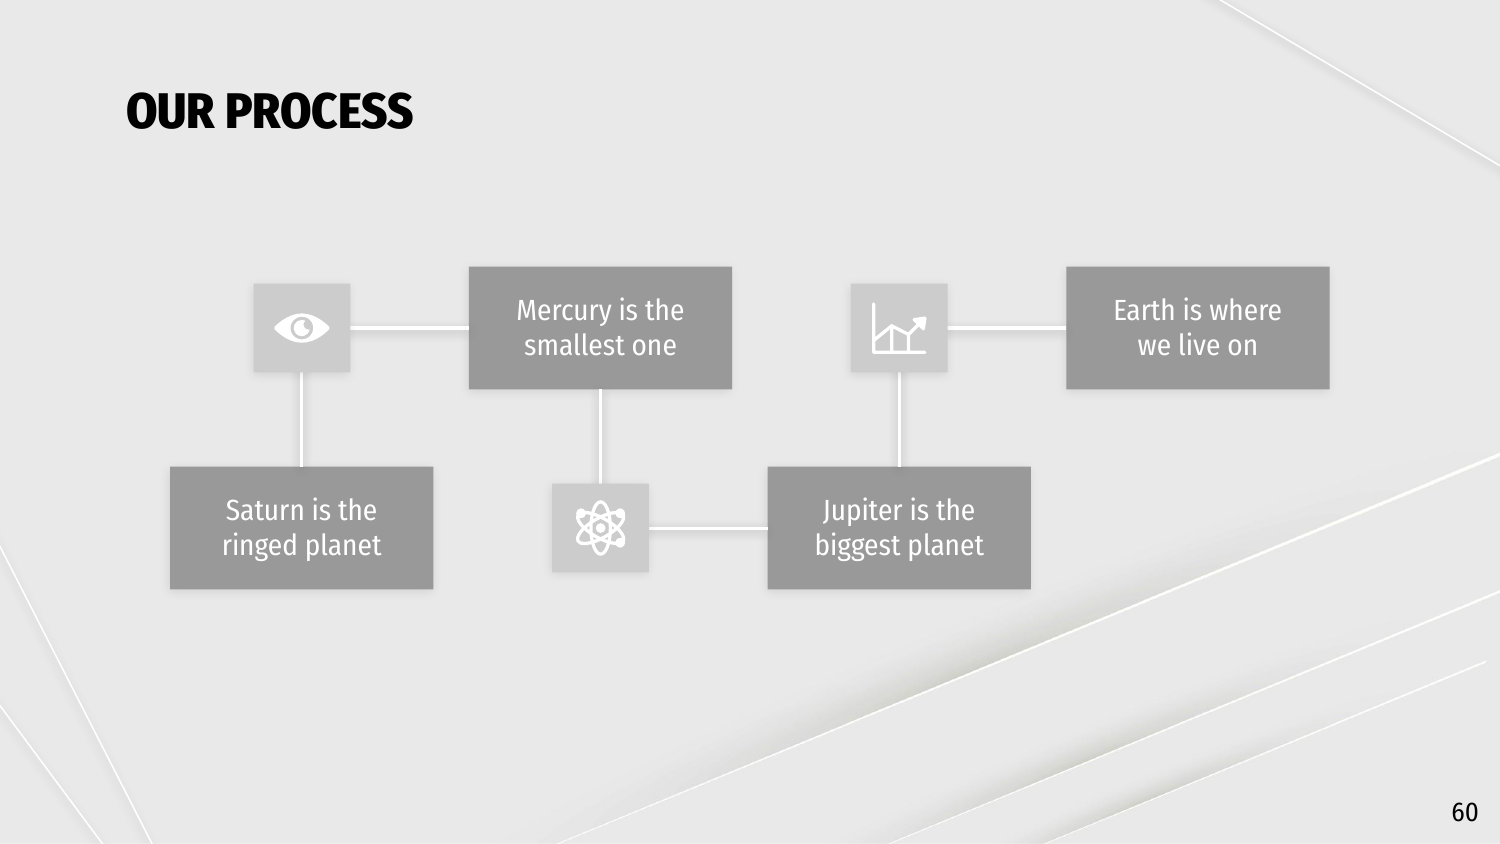

# OUR PROCESS

Mercury is the smallest one
Earth is where we live on

Saturn is the ringed planet
Jupiter is the biggest planet

60